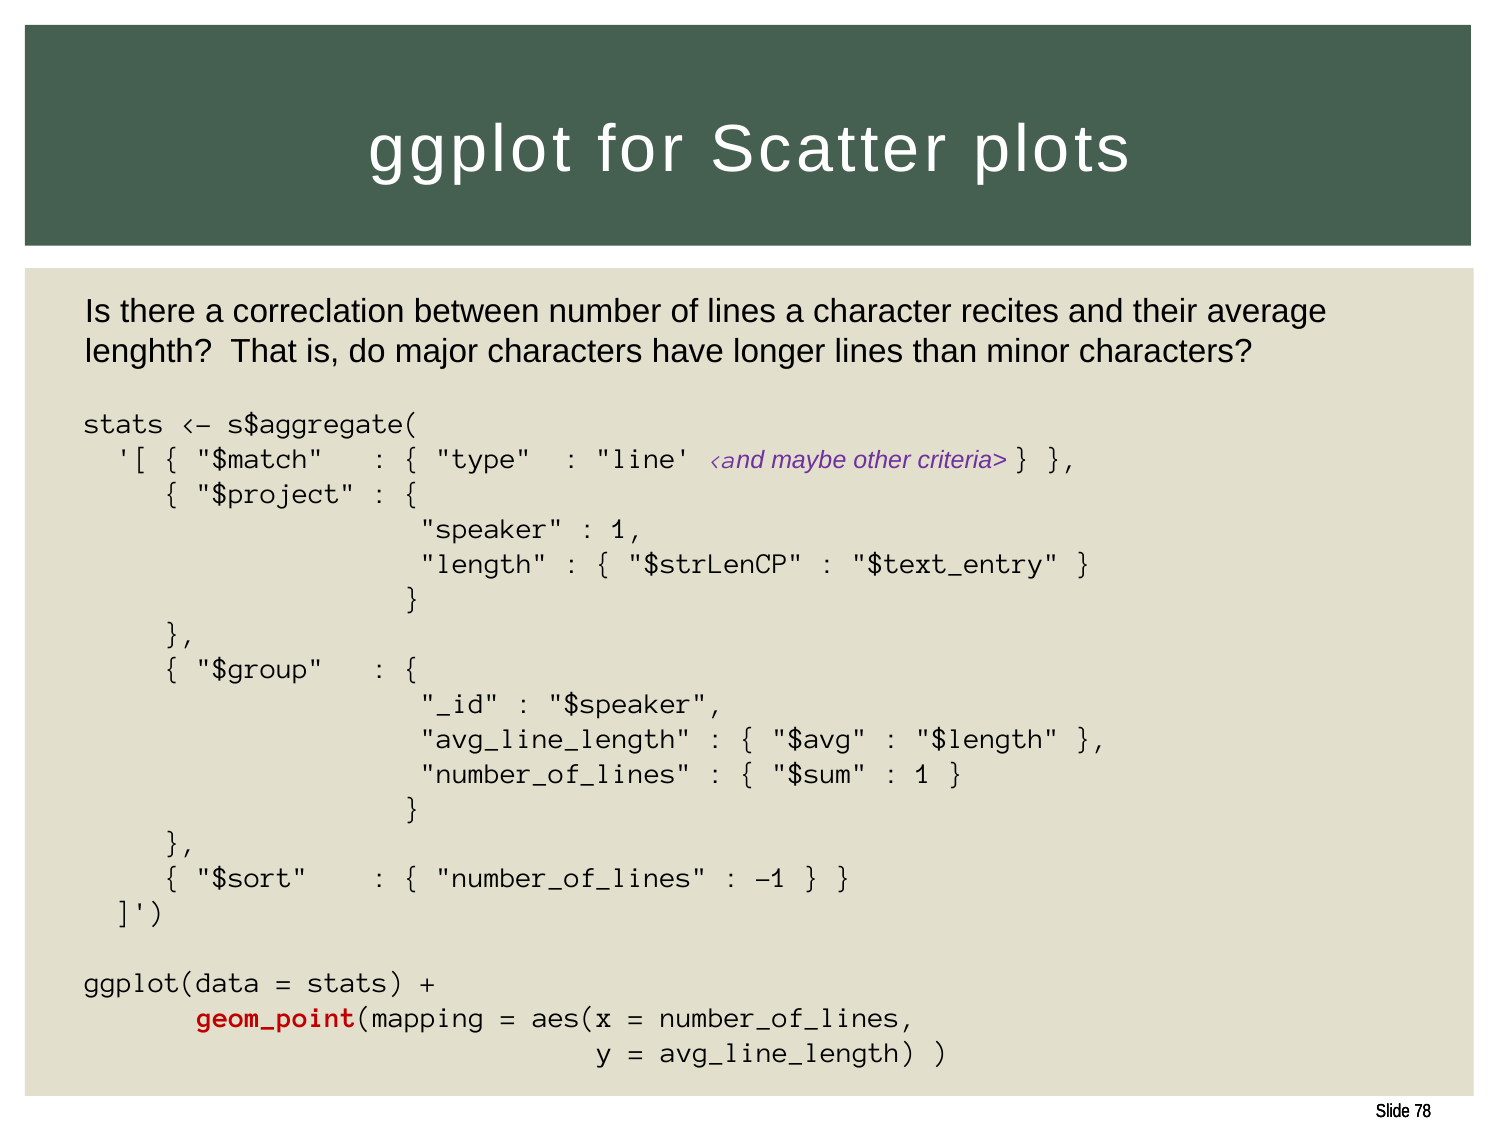

# ggplot for Scatter plots
Is there a correclation between number of lines a character recites and their average lenghth?  That is, do major characters have longer lines than minor characters?

stats <- s$aggregate(
  '[ { "$match"   : { "type"  : "line' <and maybe other criteria> } },
     { "$project" : {
                     "speaker" : 1,
                     "length" : { "$strLenCP" : "$text_entry" }
                    }
     },
     { "$group"   : {
                     "_id" : "$speaker",
                     "avg_line_length" : { "$avg" : "$length" },
                     "number_of_lines" : { "$sum" : 1 }
                    }
     },
     { "$sort"    : { "number_of_lines" : -1 } }
  ]')

ggplot(data = stats) +
       geom_point(mapping = aes(x = number_of_lines,
                                y = avg_line_length) )